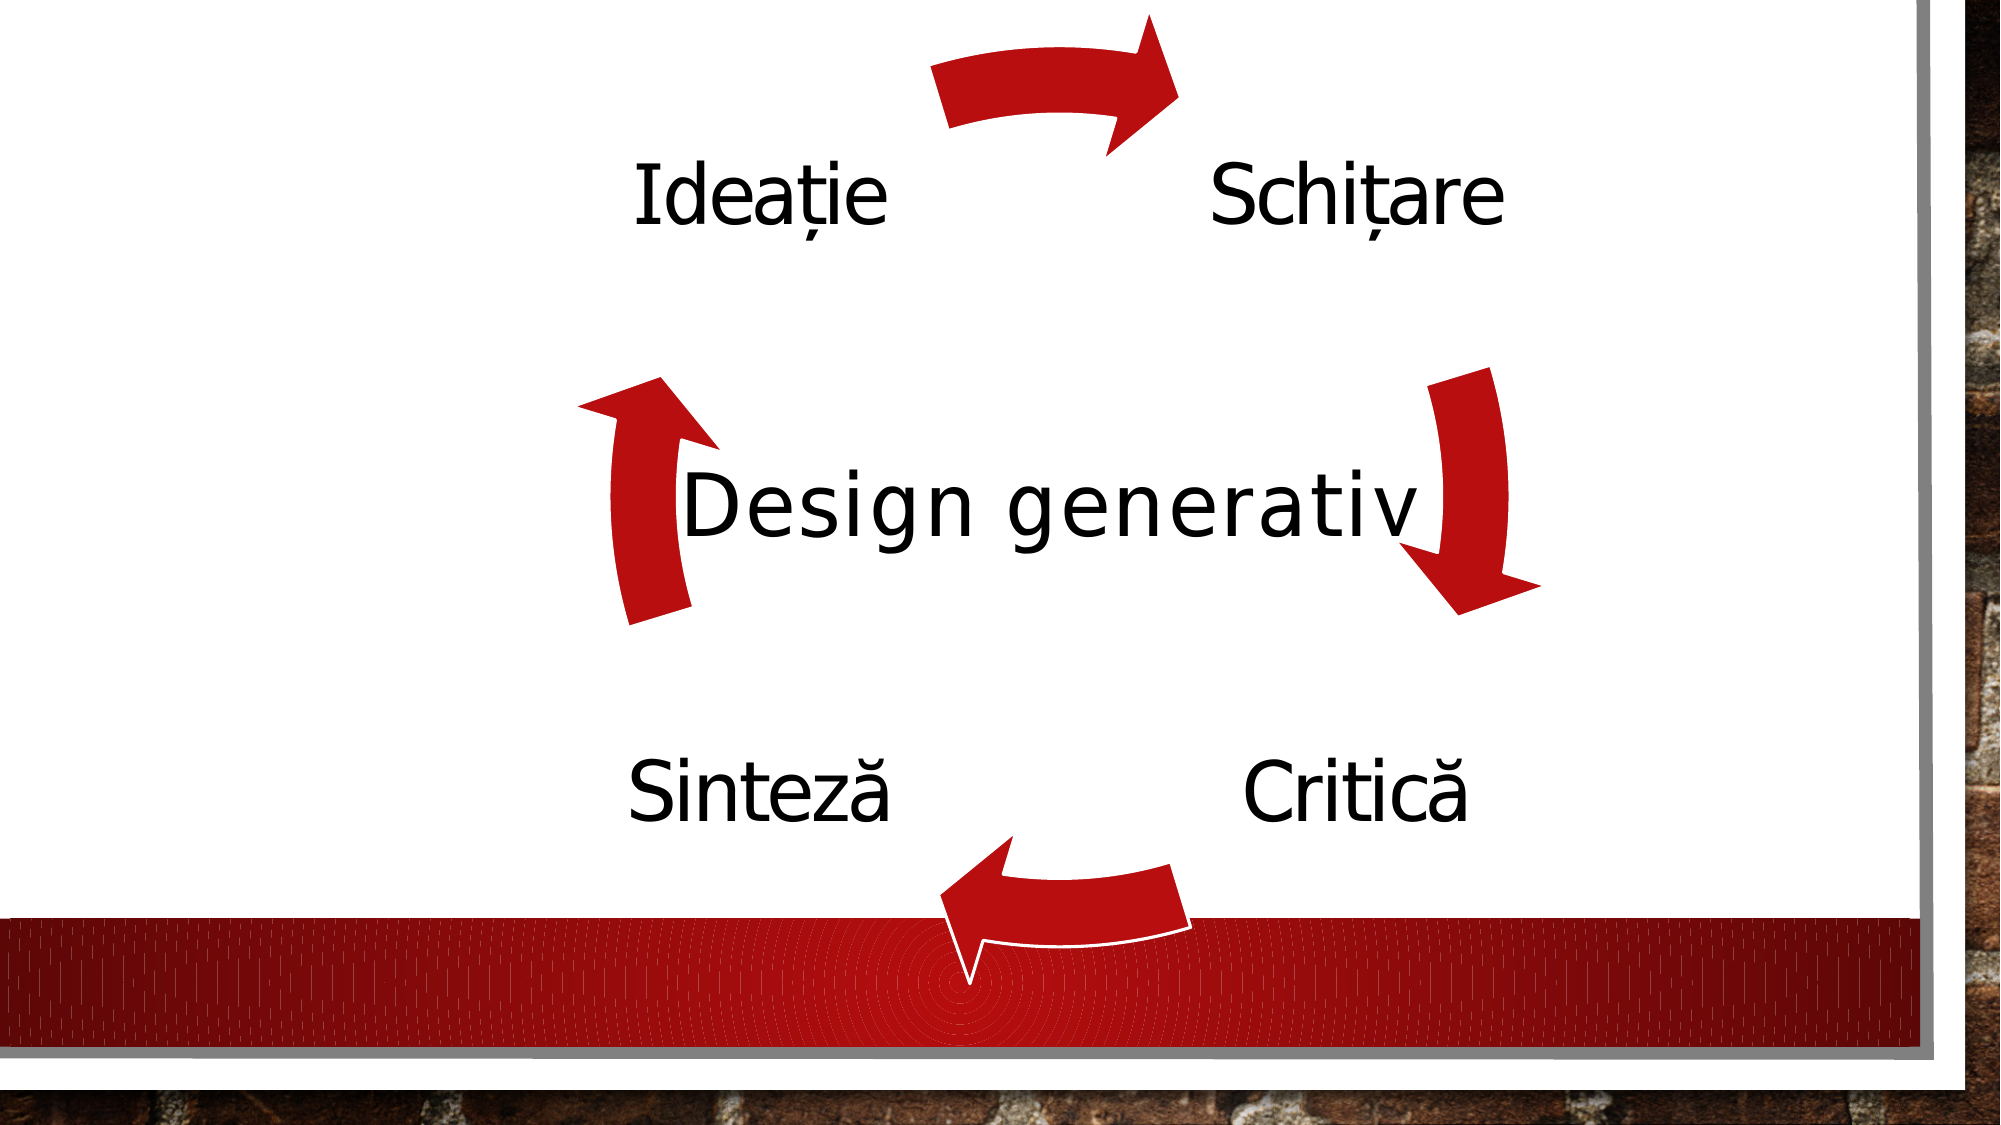

Schițare
Critică
Sinteză
Ideație
# Design generativ